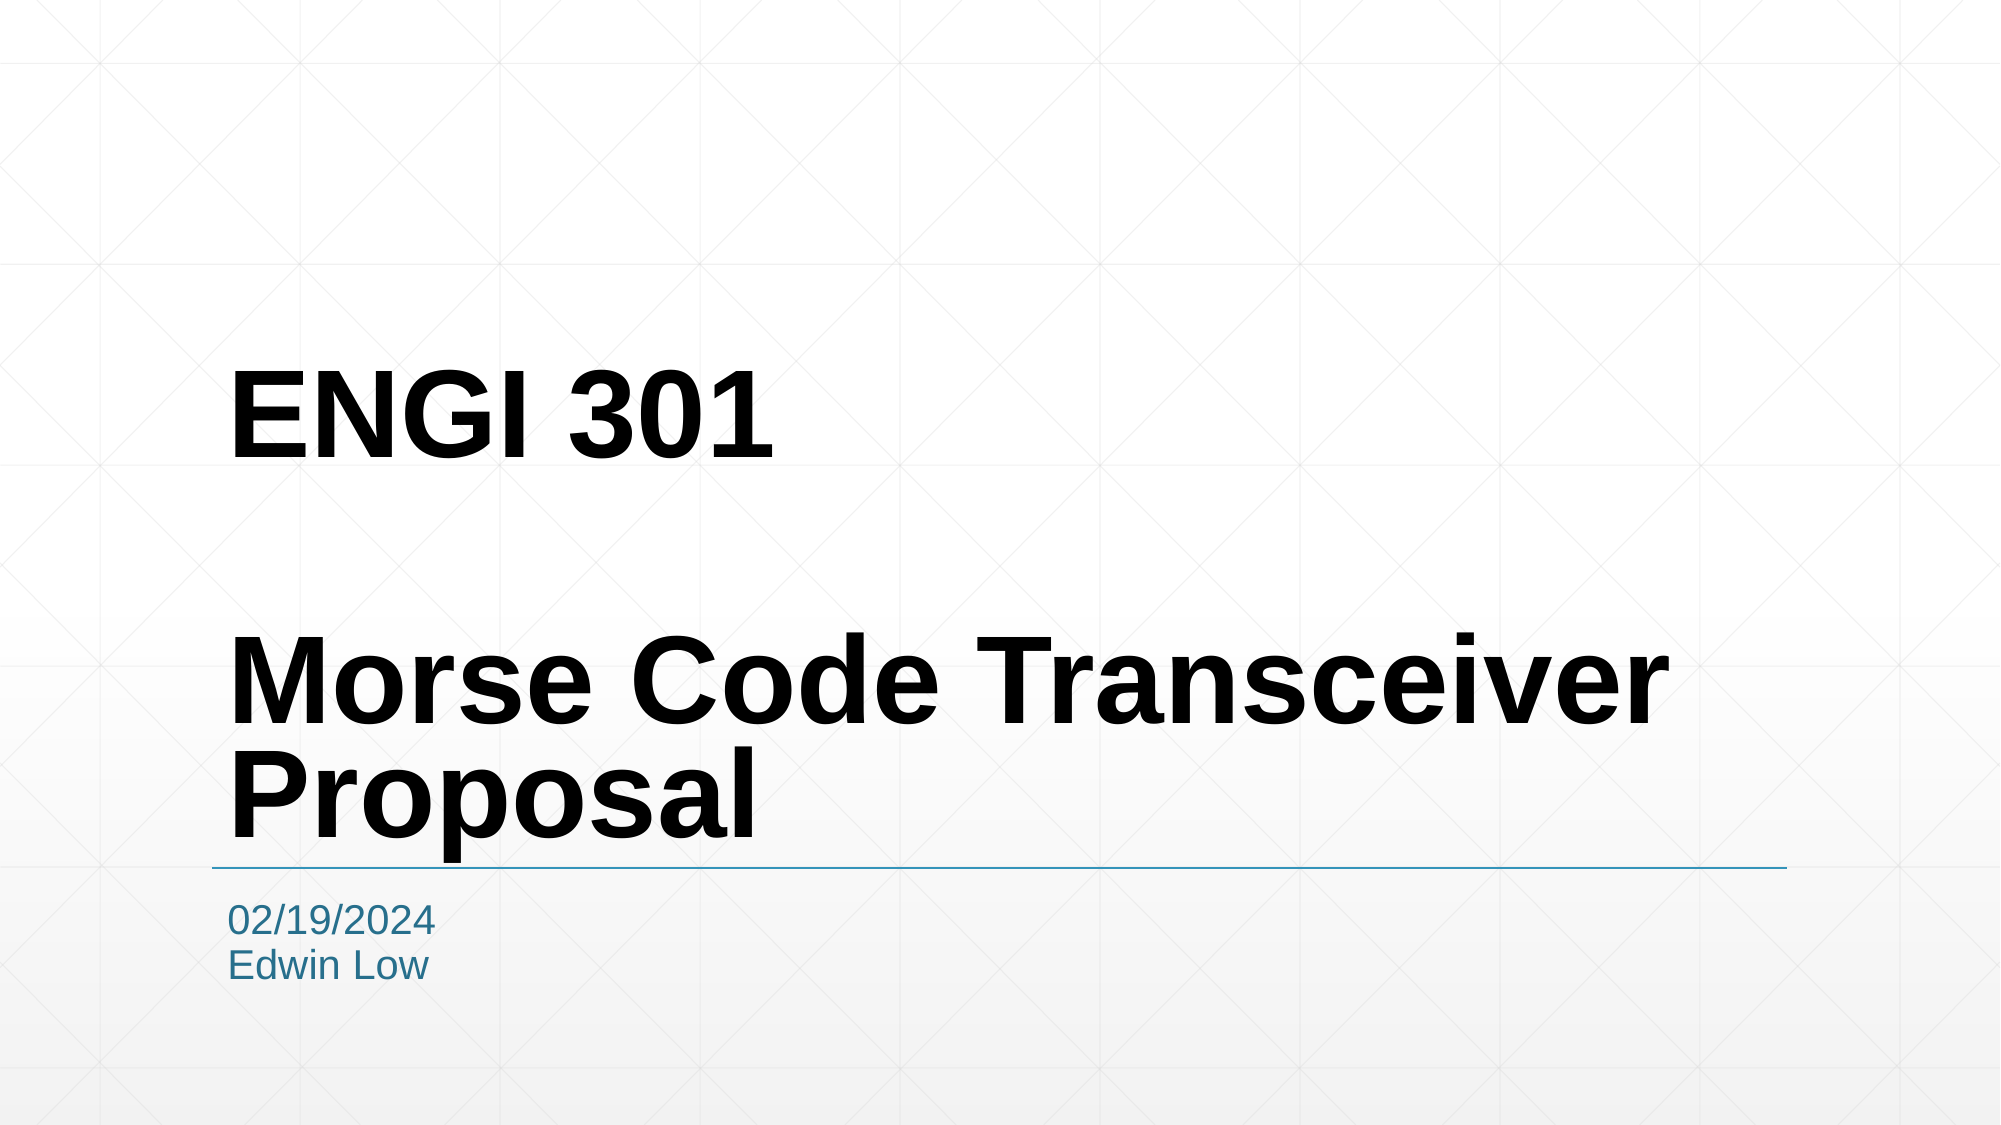

# ENGI 301 Morse Code Transceiver Proposal
02/19/2024
Edwin Low